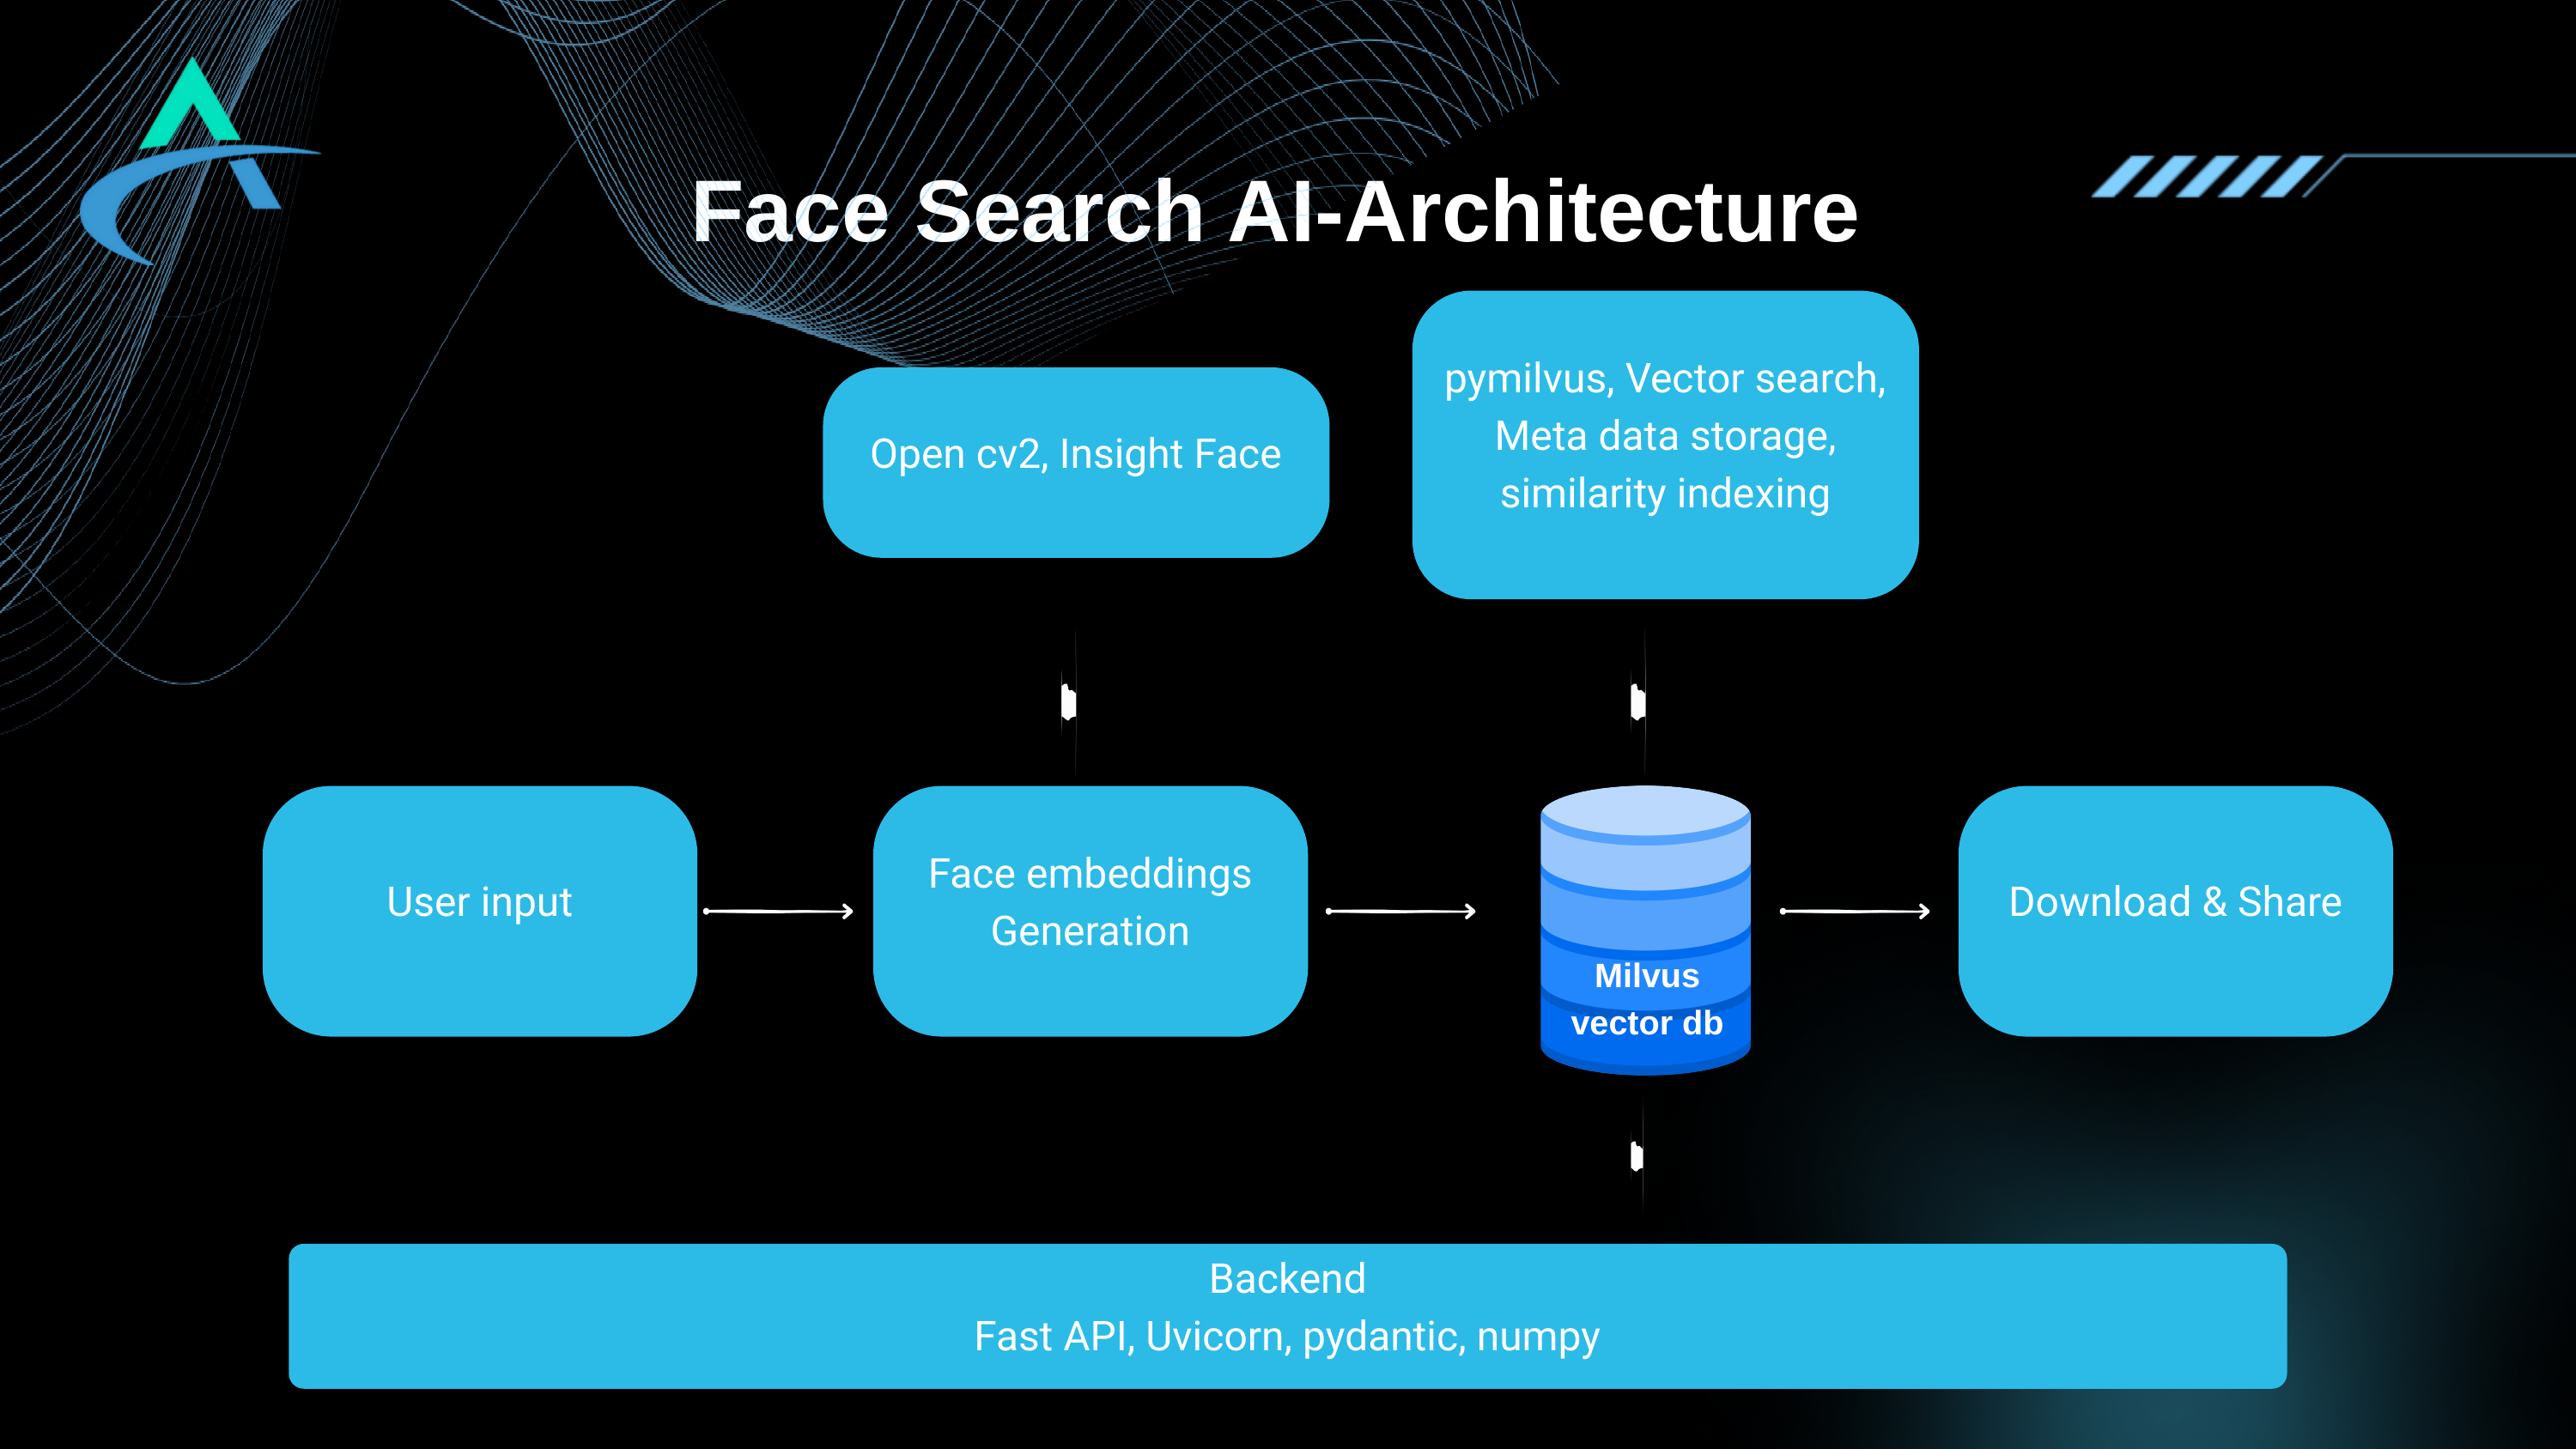

Face Search AI-Architecture

pymilvus, Vector search, Meta data storage, similarity indexing

Open cv2, Insight Face

User input

Face embeddings Generation

Download & Share

Milvus
vector db

Backend
Fast API, Uvicorn, pydantic, numpy